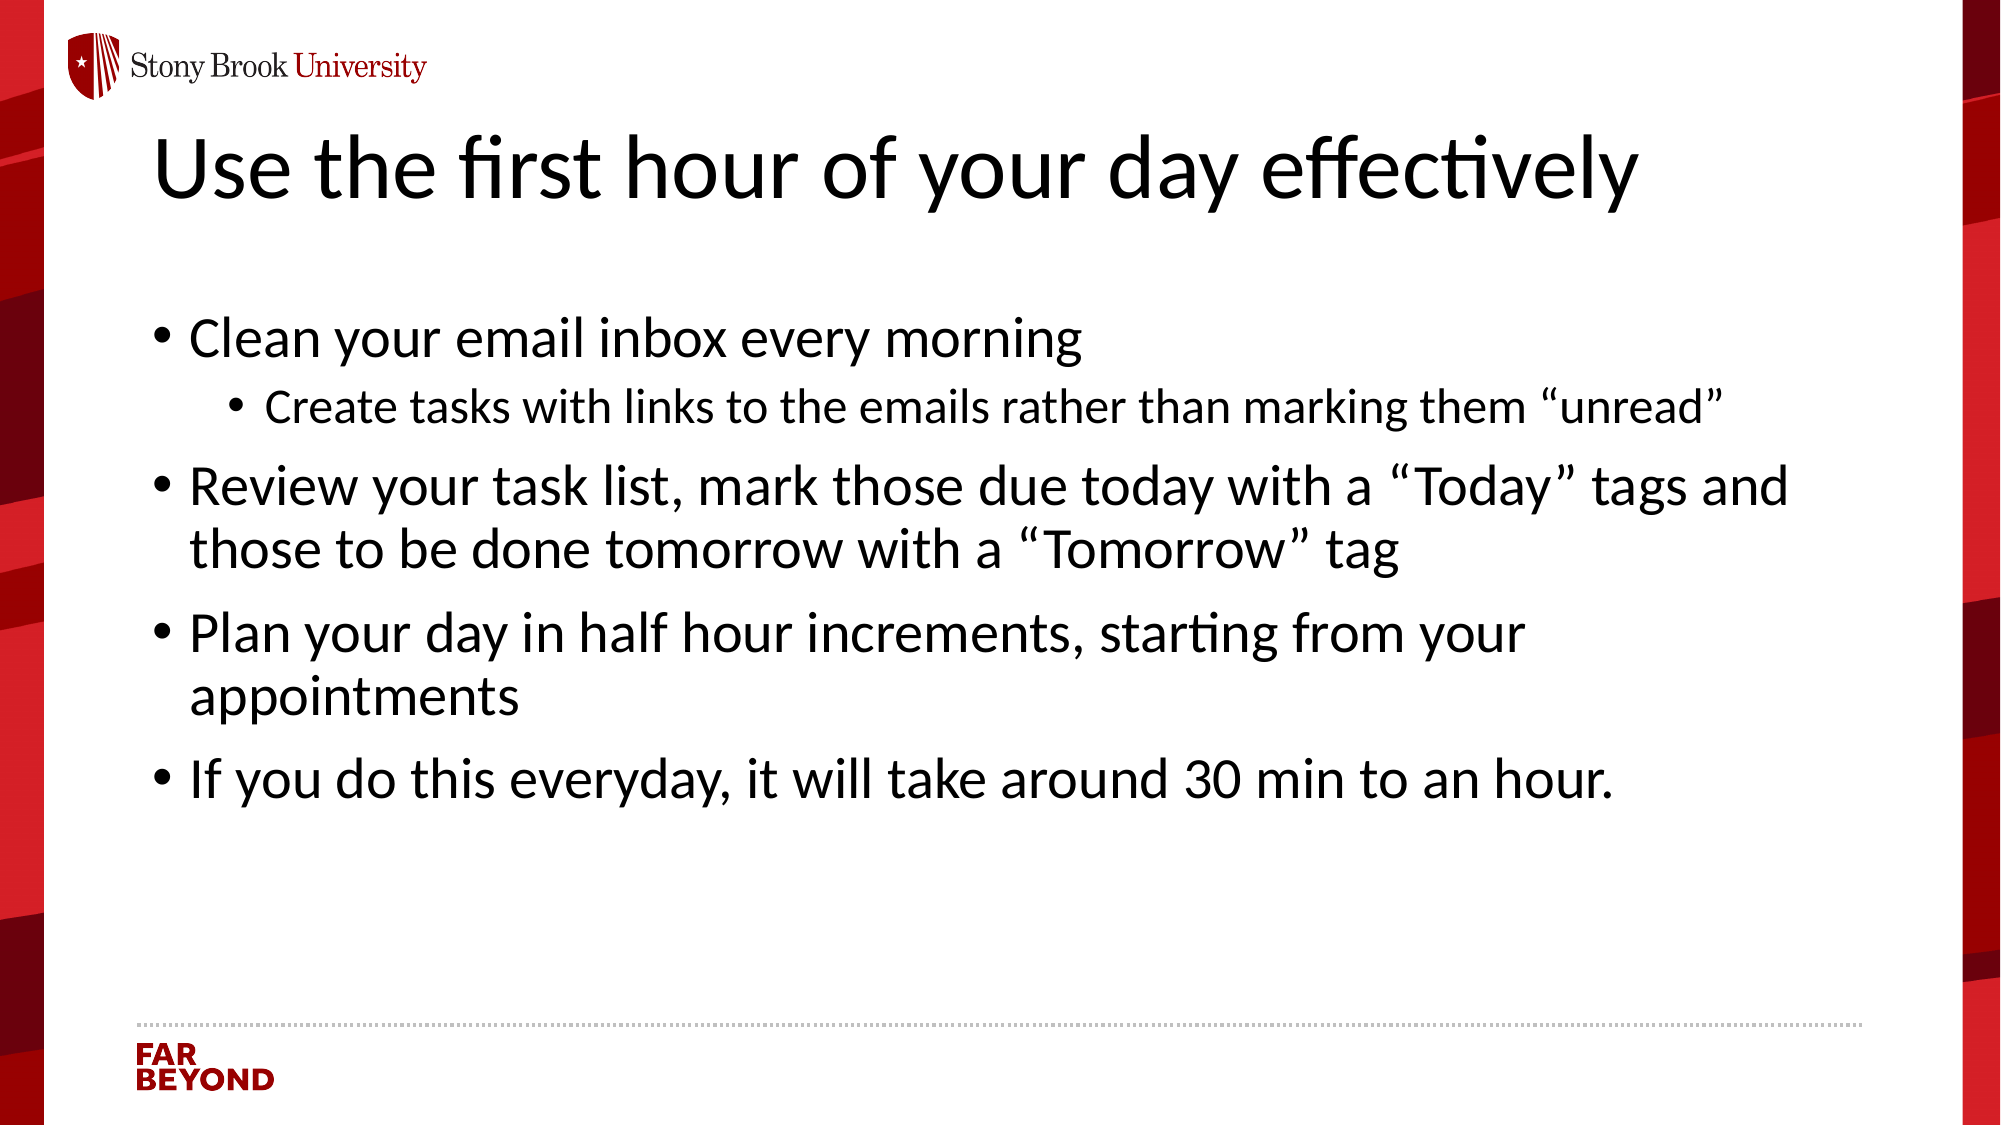

# Use the first hour of your day effectively
Clean your email inbox every morning
Create tasks with links to the emails rather than marking them “unread”
Review your task list, mark those due today with a “Today” tags and those to be done tomorrow with a “Tomorrow” tag
Plan your day in half hour increments, starting from your appointments
If you do this everyday, it will take around 30 min to an hour.